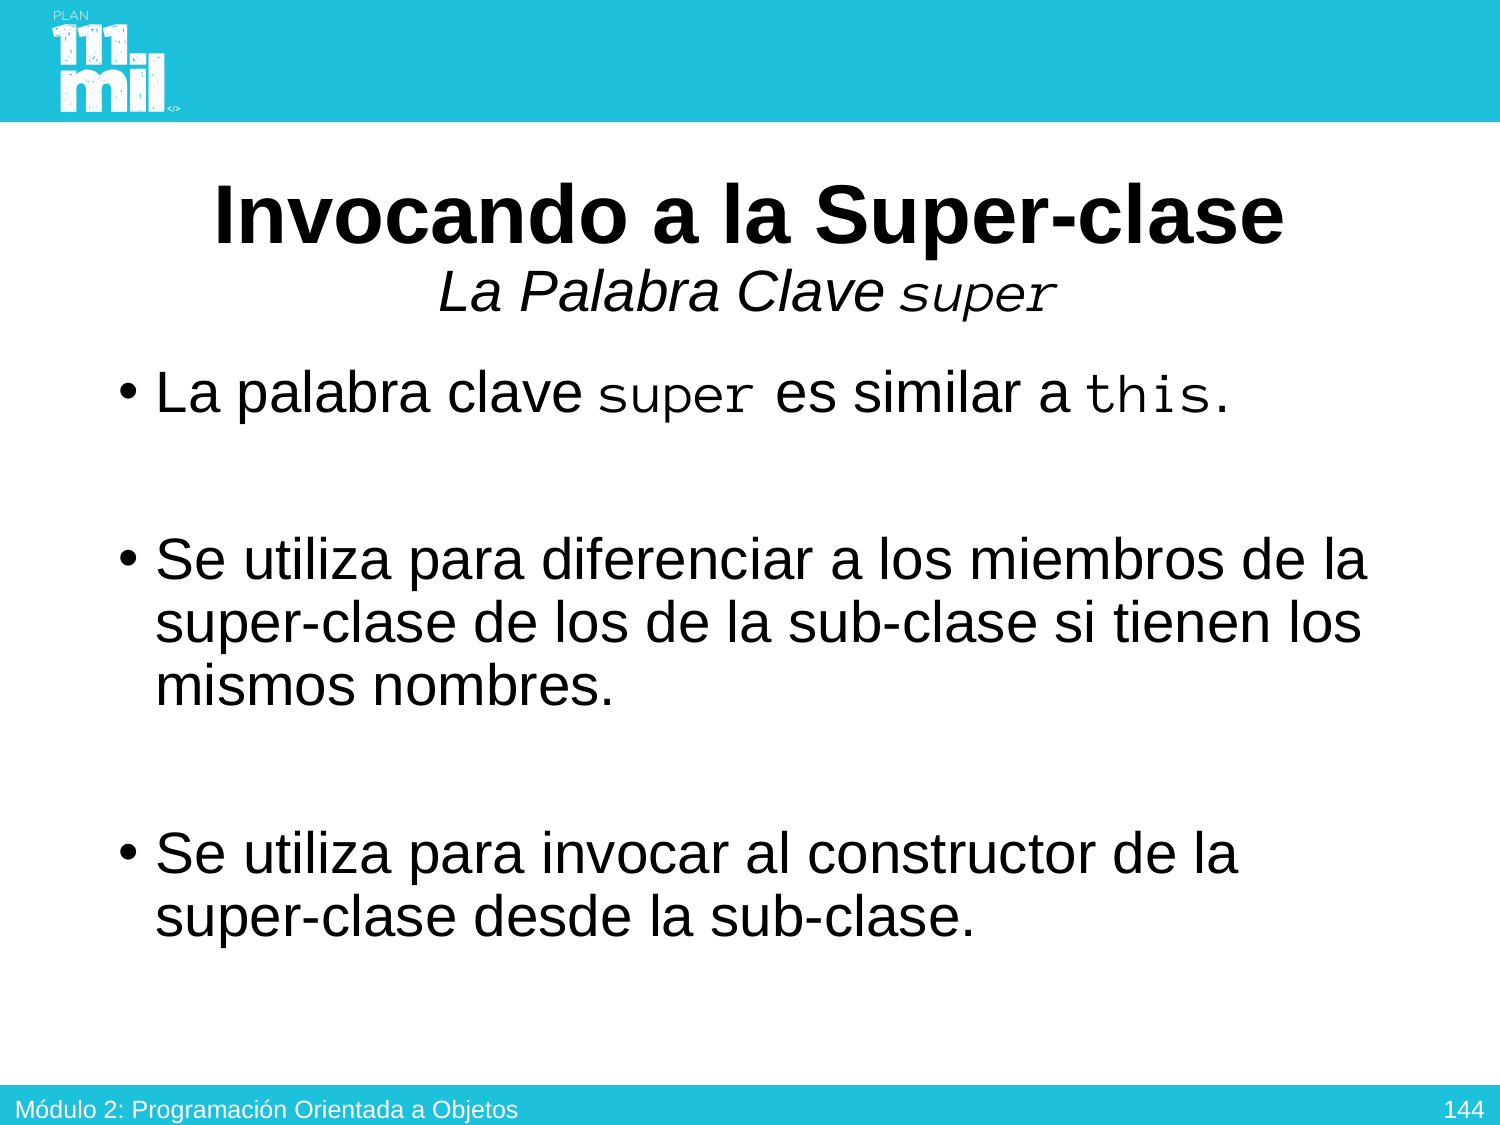

# Invocando a la Super-clase La Palabra Clave super
La palabra clave super es similar a this.

Se utiliza para diferenciar a los miembros de la super-clase de los de la sub-clase si tienen los mismos nombres.

Se utiliza para invocar al constructor de la super-clase desde la sub-clase.
144
Módulo 2: Programación Orientada a Objetos